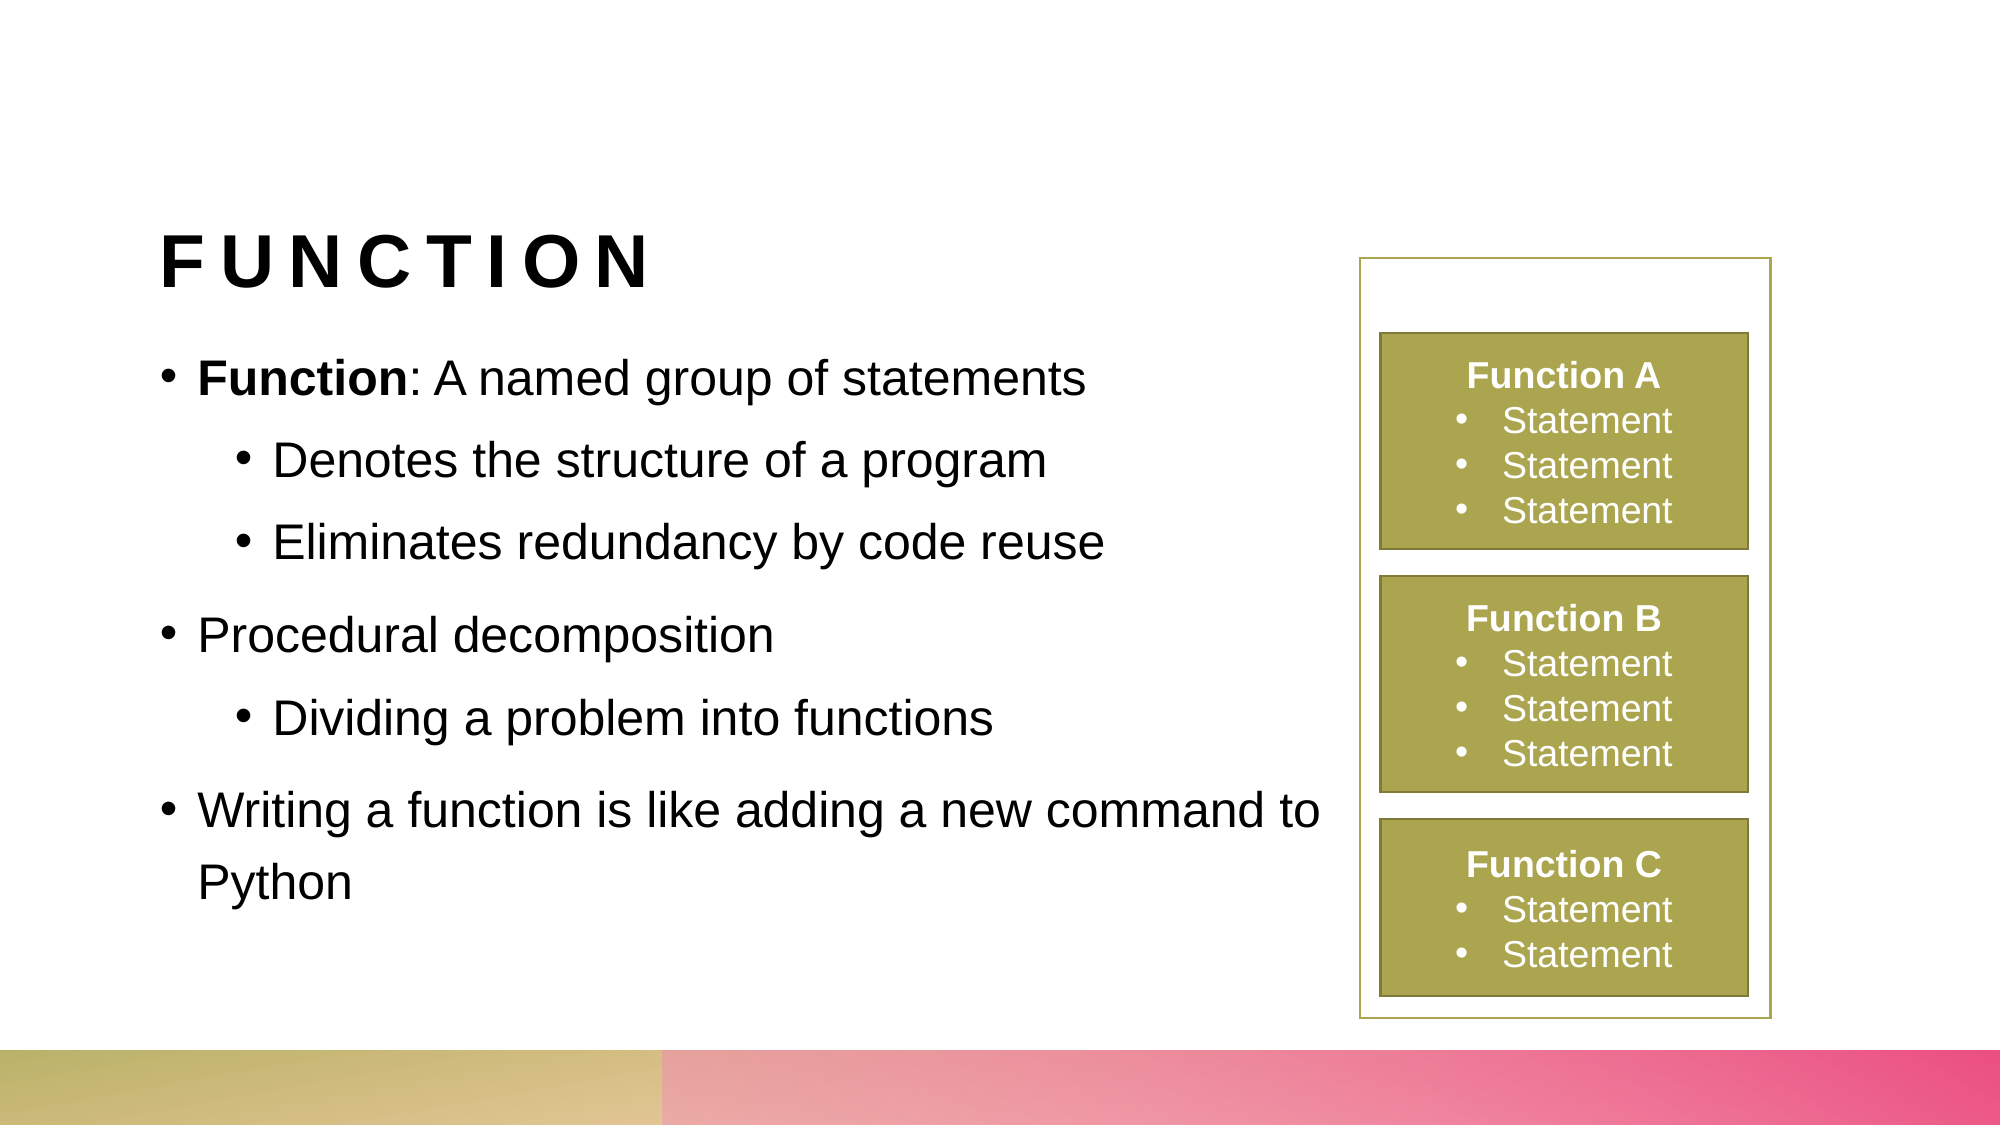

# FUNCTION

Function: A named group of statements
Denotes the structure of a program
Eliminates redundancy by code reuse
Procedural decomposition
Dividing a problem into functions
Writing a function is like adding a new command to Python
Function A
Statement
Statement
Statement
Function B
Statement
Statement
Statement
Function C
Statement
Statement